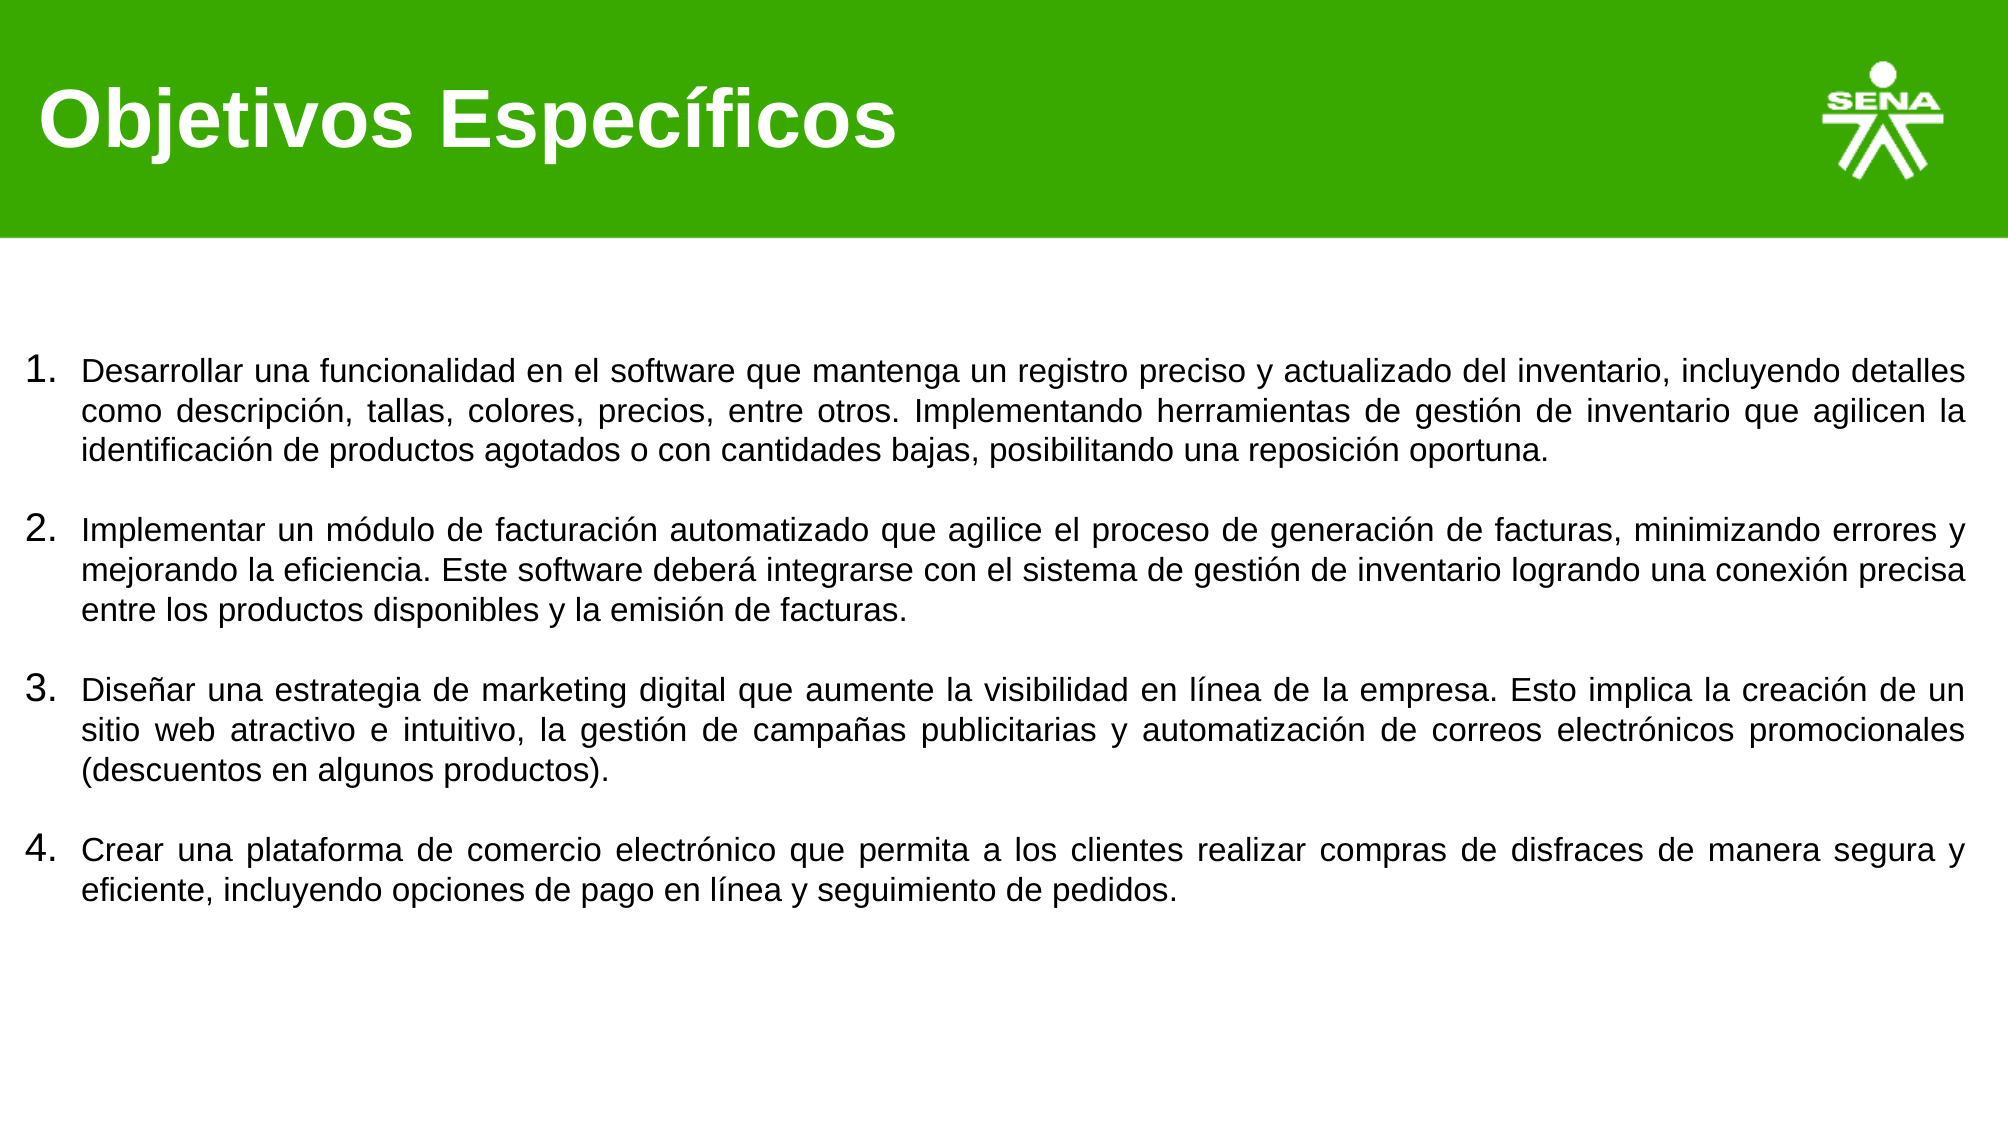

# Objetivos Específicos
Desarrollar una funcionalidad en el software que mantenga un registro preciso y actualizado del inventario, incluyendo detalles como descripción, tallas, colores, precios, entre otros. Implementando herramientas de gestión de inventario que agilicen la identificación de productos agotados o con cantidades bajas, posibilitando una reposición oportuna.

Implementar un módulo de facturación automatizado que agilice el proceso de generación de facturas, minimizando errores y mejorando la eficiencia. Este software deberá integrarse con el sistema de gestión de inventario logrando una conexión precisa entre los productos disponibles y la emisión de facturas.

Diseñar una estrategia de marketing digital que aumente la visibilidad en línea de la empresa. Esto implica la creación de un sitio web atractivo e intuitivo, la gestión de campañas publicitarias y automatización de correos electrónicos promocionales (descuentos en algunos productos).

Crear una plataforma de comercio electrónico que permita a los clientes realizar compras de disfraces de manera segura y eficiente, incluyendo opciones de pago en línea y seguimiento de pedidos.